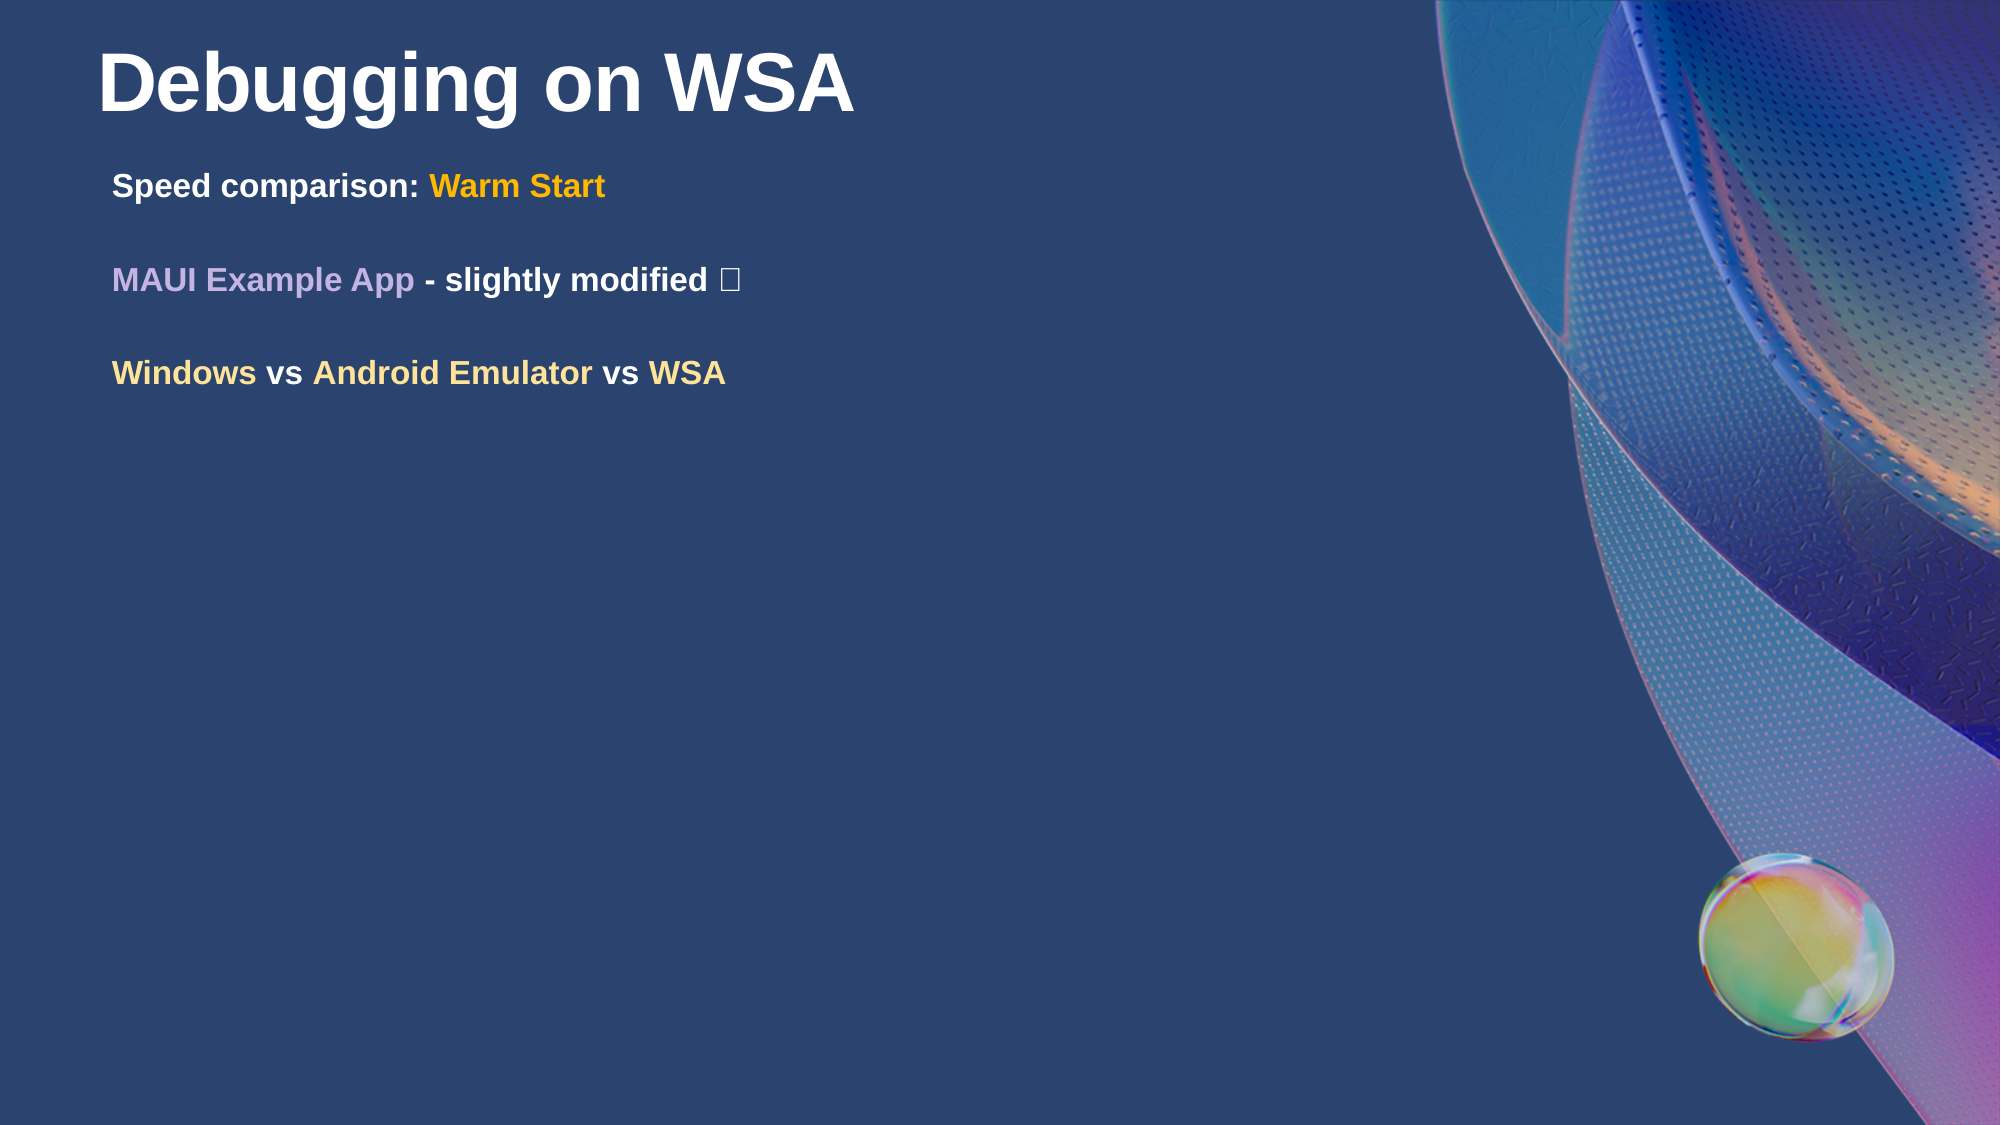

# Debugging on WSA
Speed comparison: Warm Start

MAUI Example App - slightly modified 🦙

Windows vs Android Emulator vs WSA